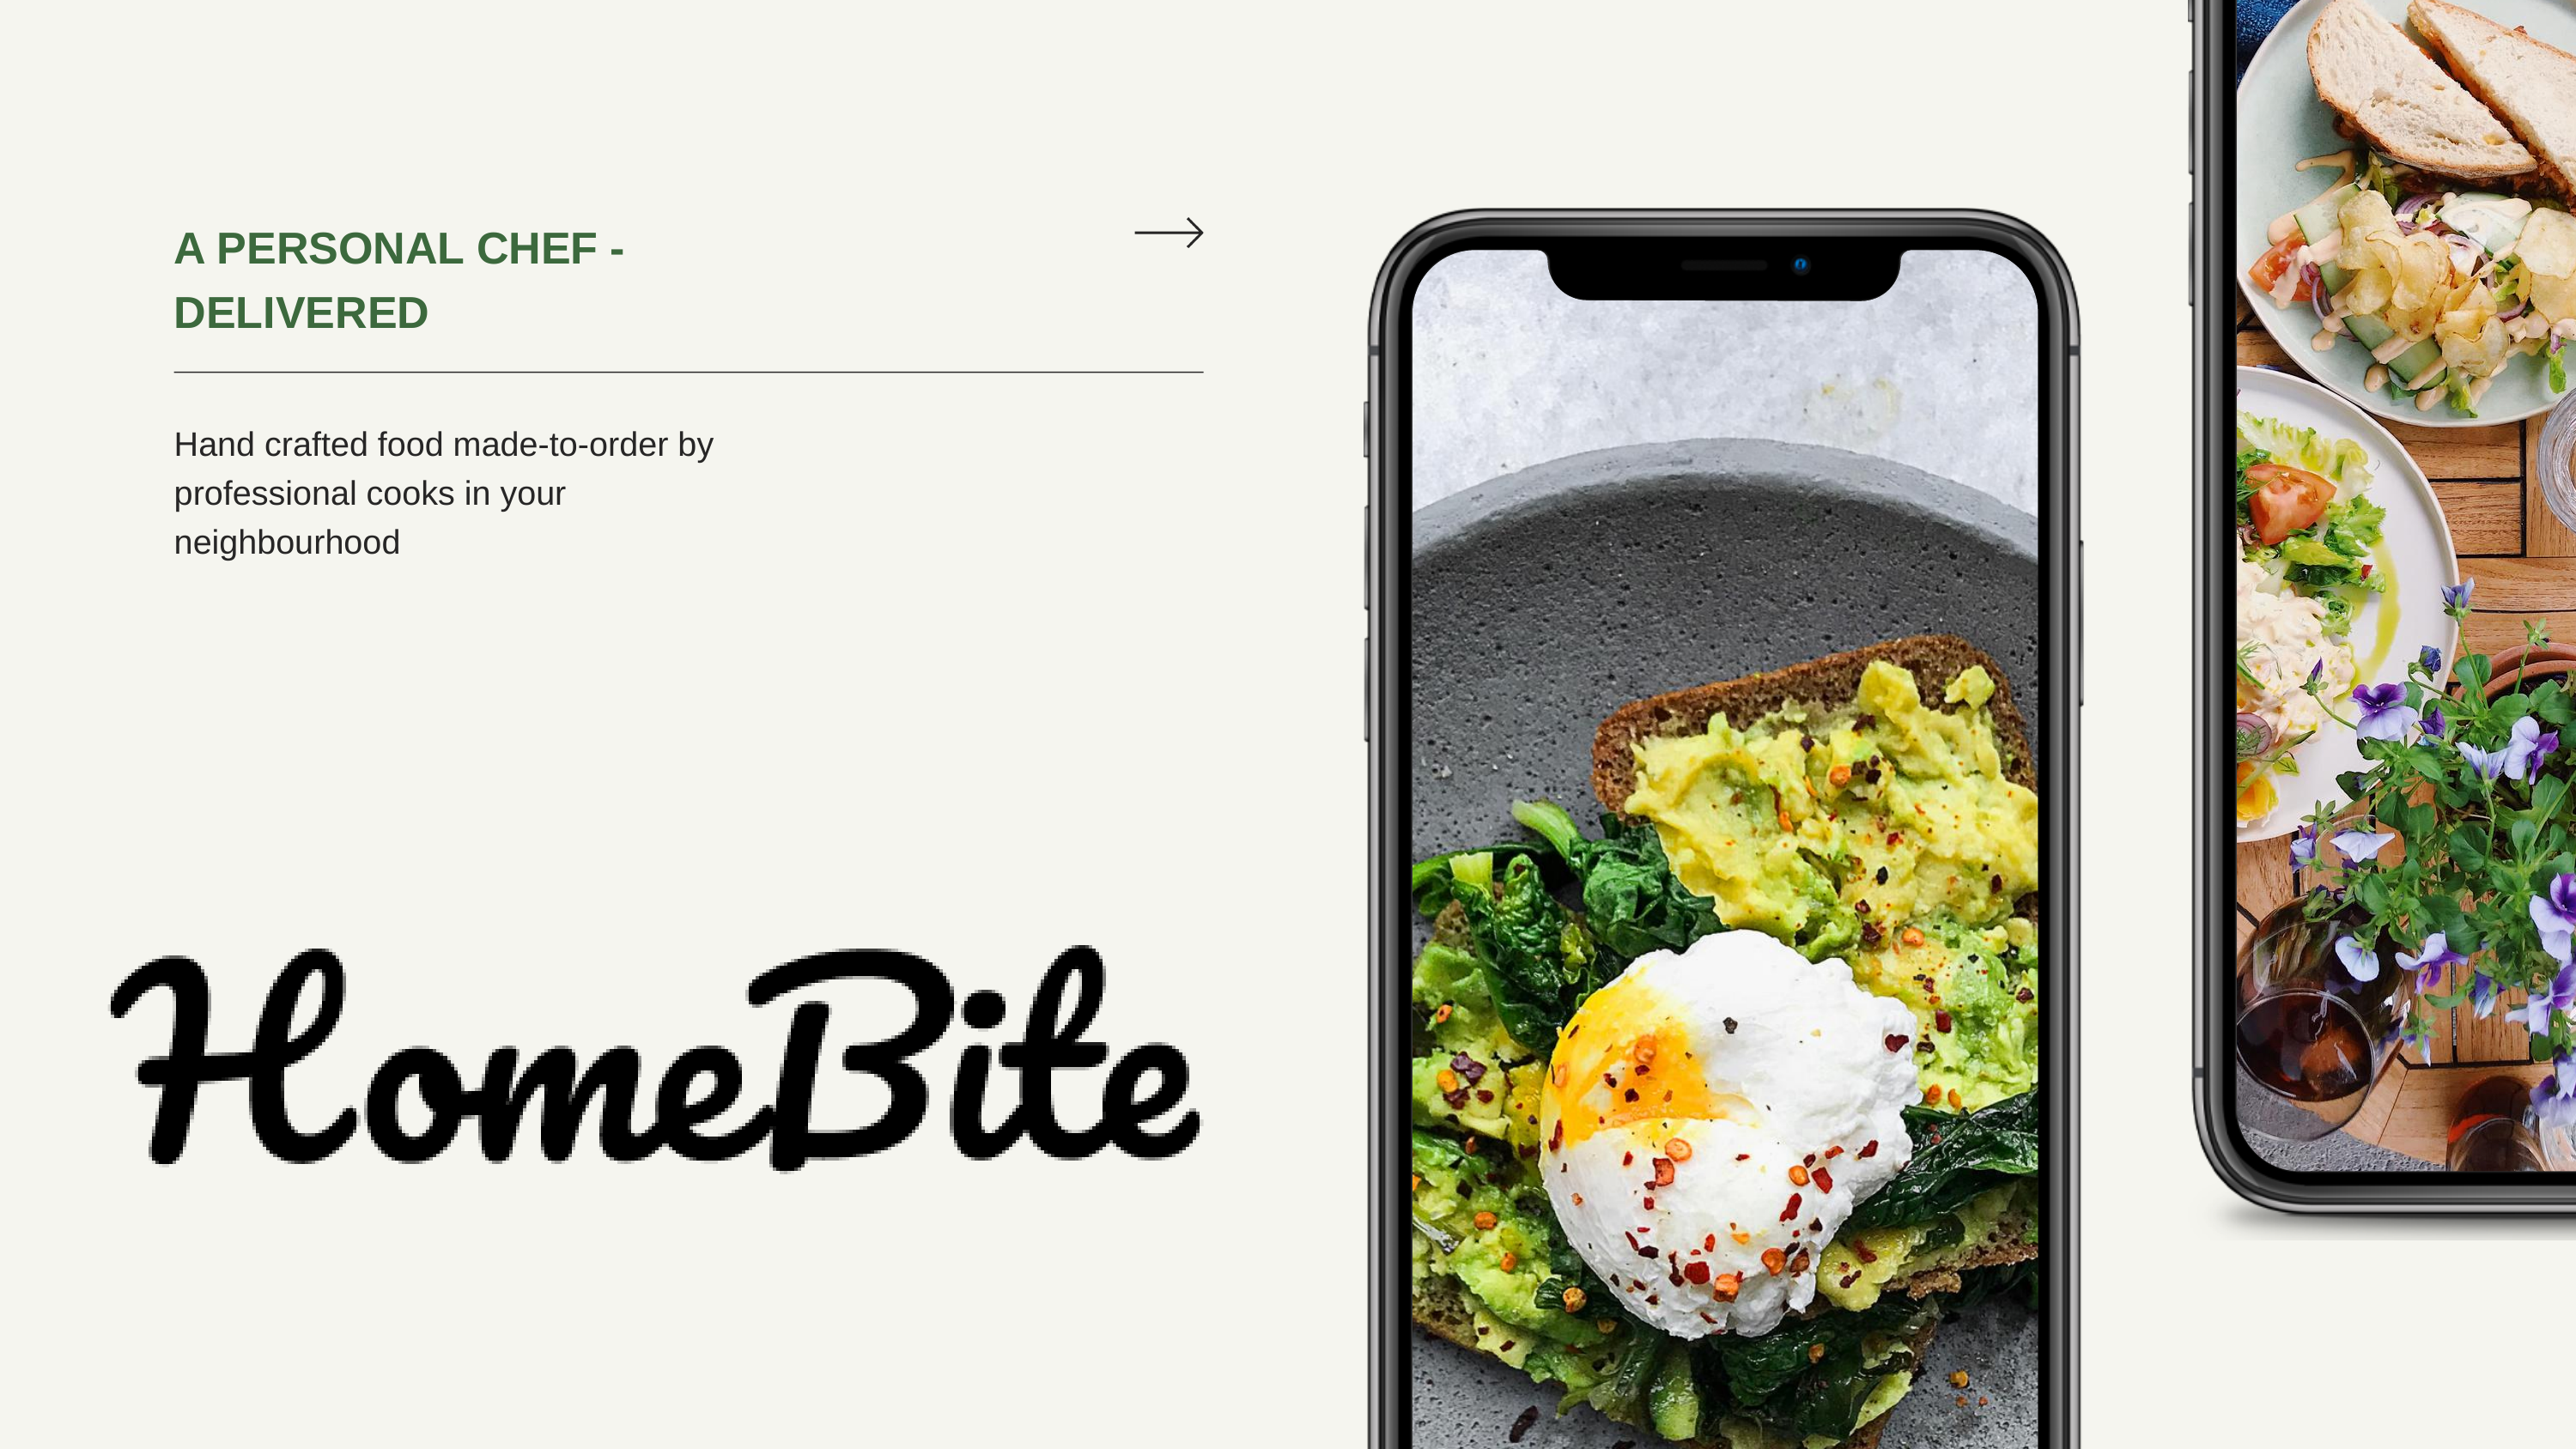

A PERSONAL CHEF - DELIVERED

Hand crafted food made-to-order by professional cooks in your neighbourhood